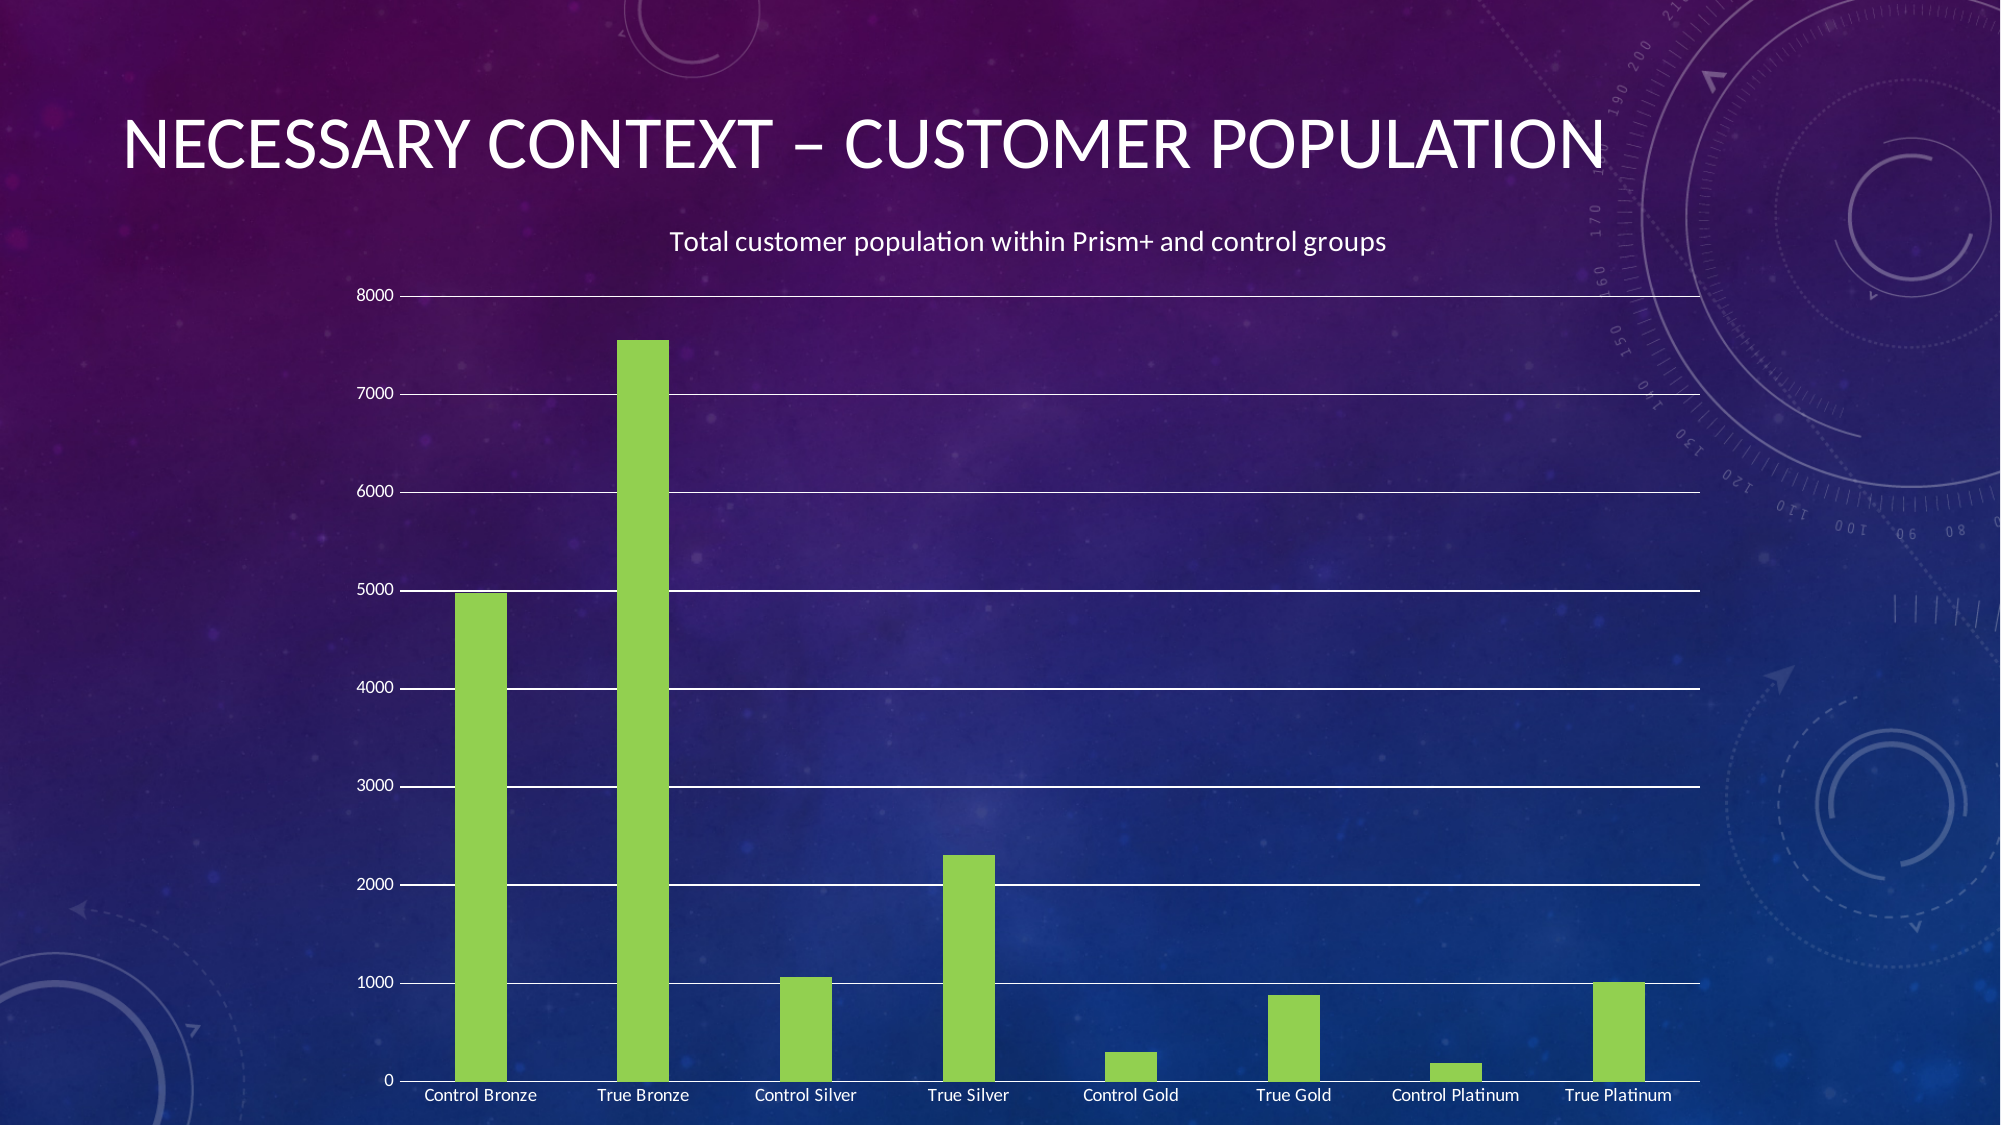

# Necessary context – customer population

### Chart: Total customer population within Prism+ and control groups

| Category | Total |
|---|---|
| Control Bronze | 4974.0 |
| True Bronze | 7549.0 |
| Control Silver | 1063.0 |
| True Silver | 2307.0 |
| Control Gold | 293.0 |
| True Gold | 874.0 |
| Control Platinum | 186.0 |
| True Platinum | 1012.0 |